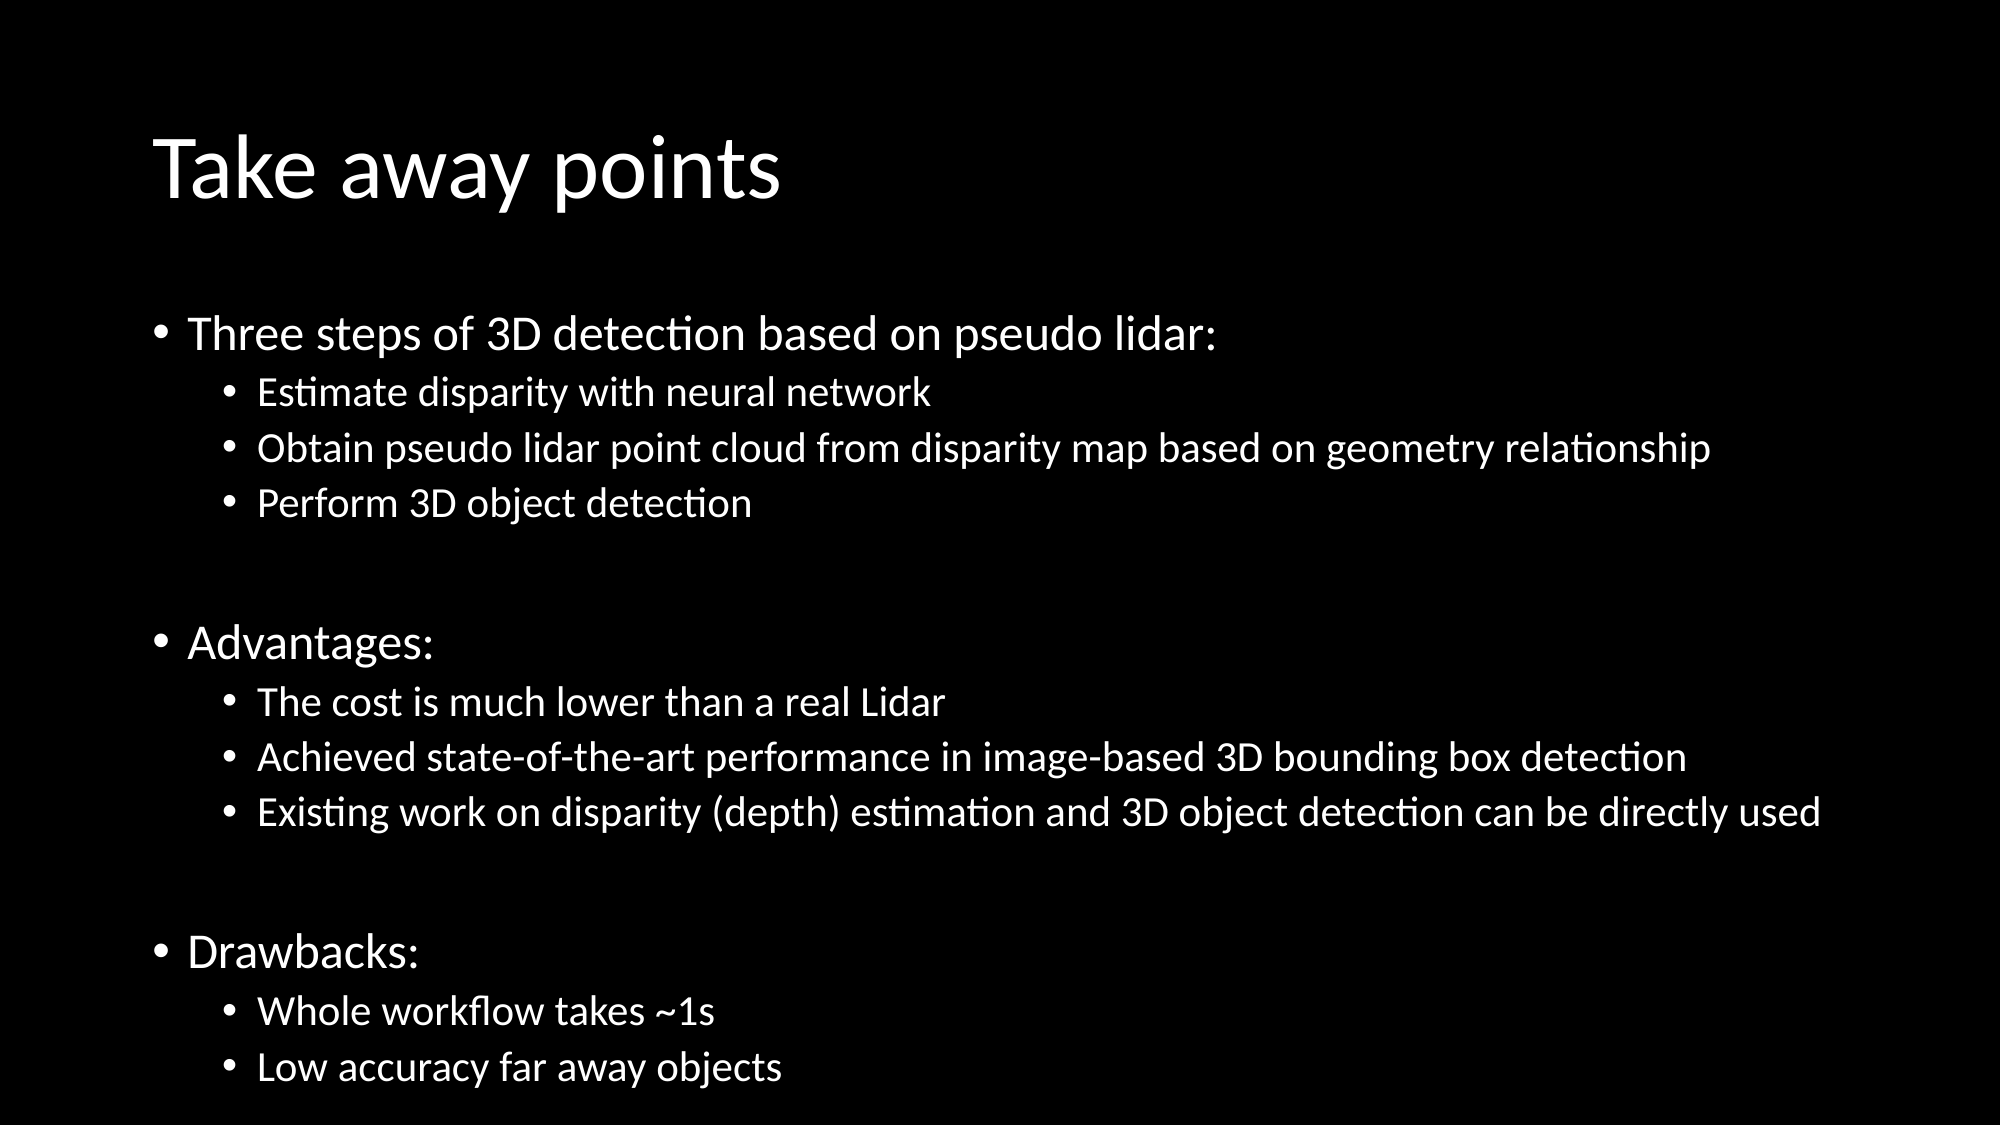

# Take away points
Three steps of 3D detection based on pseudo lidar:
Estimate disparity with neural network
Obtain pseudo lidar point cloud from disparity map based on geometry relationship
Perform 3D object detection

Advantages:
The cost is much lower than a real Lidar
Achieved state-of-the-art performance in image-based 3D bounding box detection
Existing work on disparity (depth) estimation and 3D object detection can be directly used

Drawbacks:
Whole workflow takes ~1s
Low accuracy far away objects